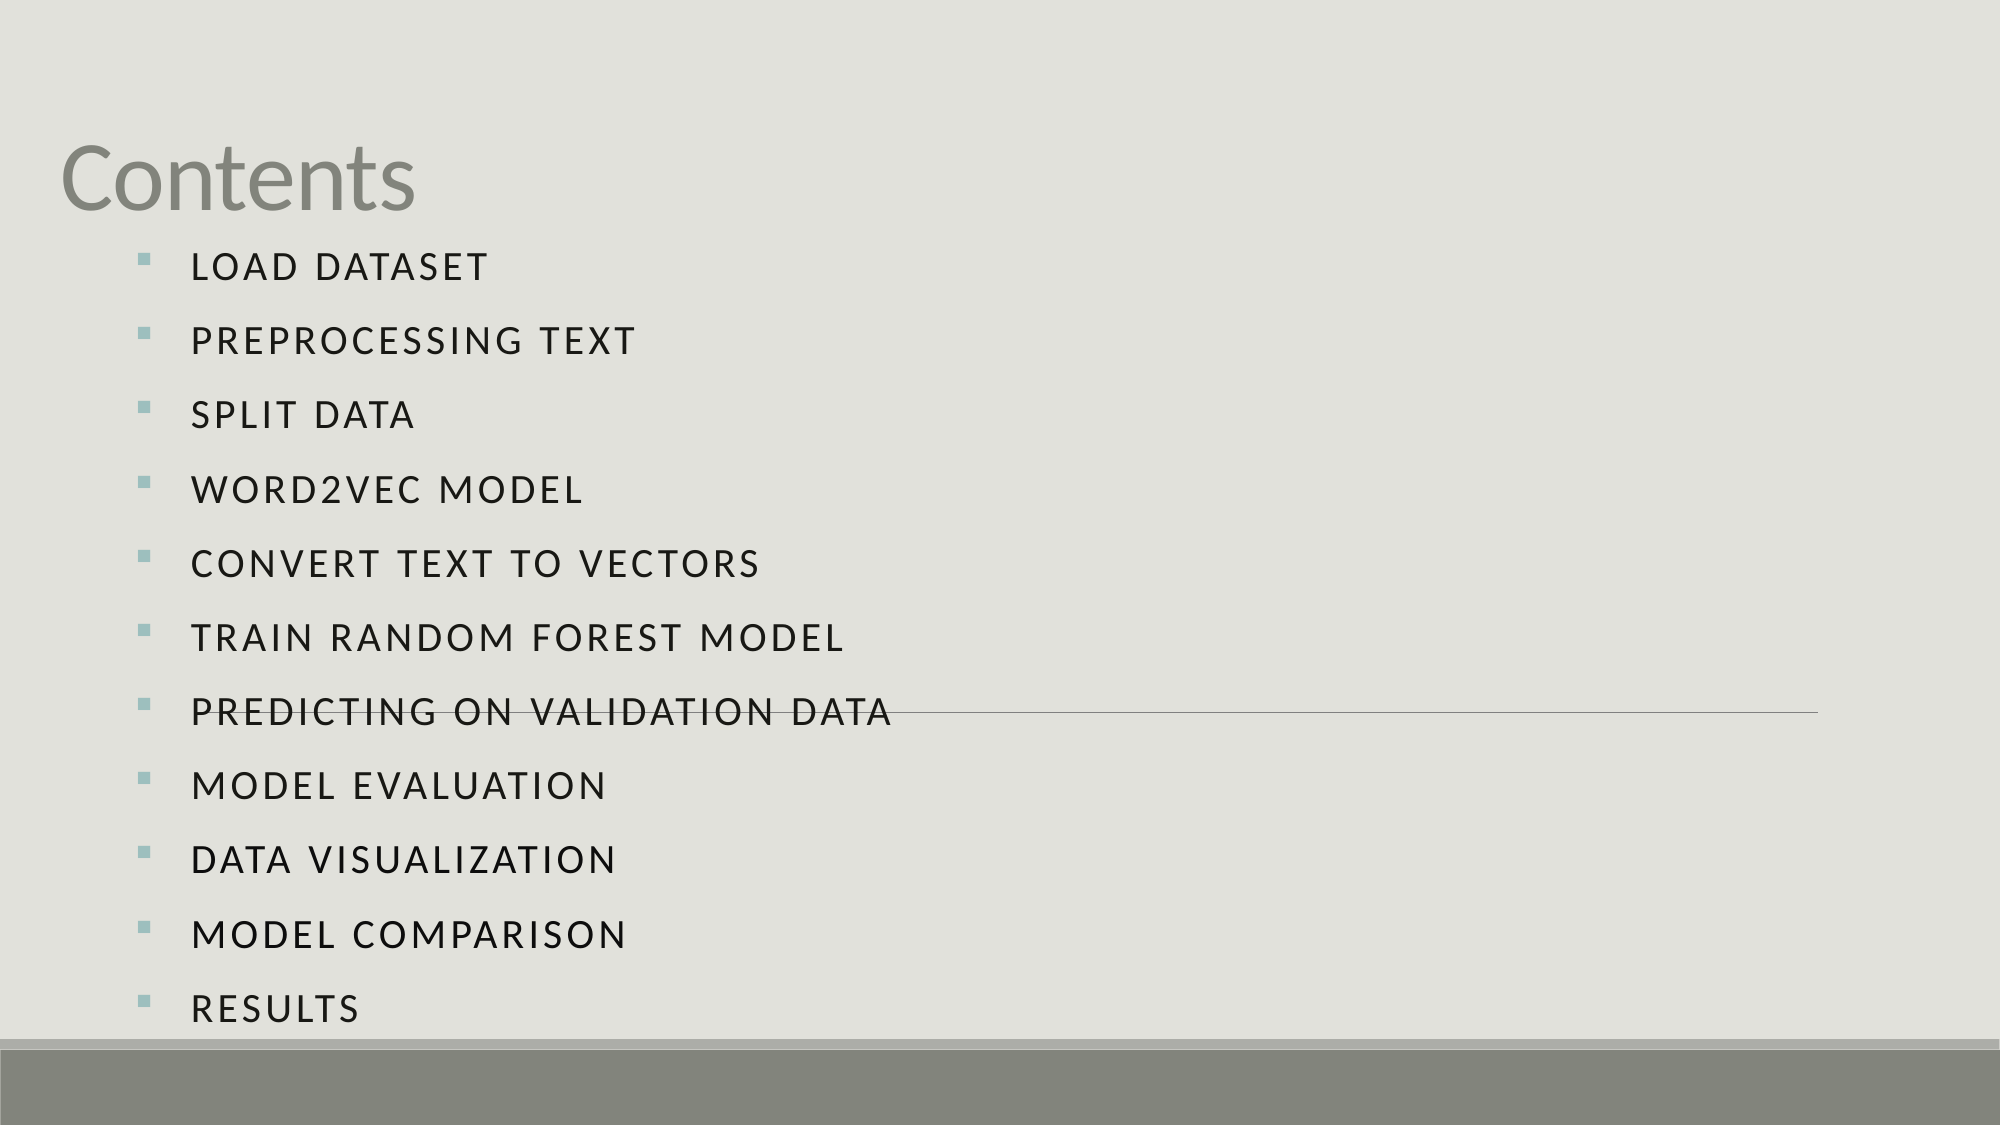

# Contents
Load Dataset
Preprocessing Text
Split Data
Word2Vec Model
Convert Text to Vectors
Train Random Forest Model
Predicting on Validation Data
Model Evaluation
Data Visualization
Model Comparison
Results